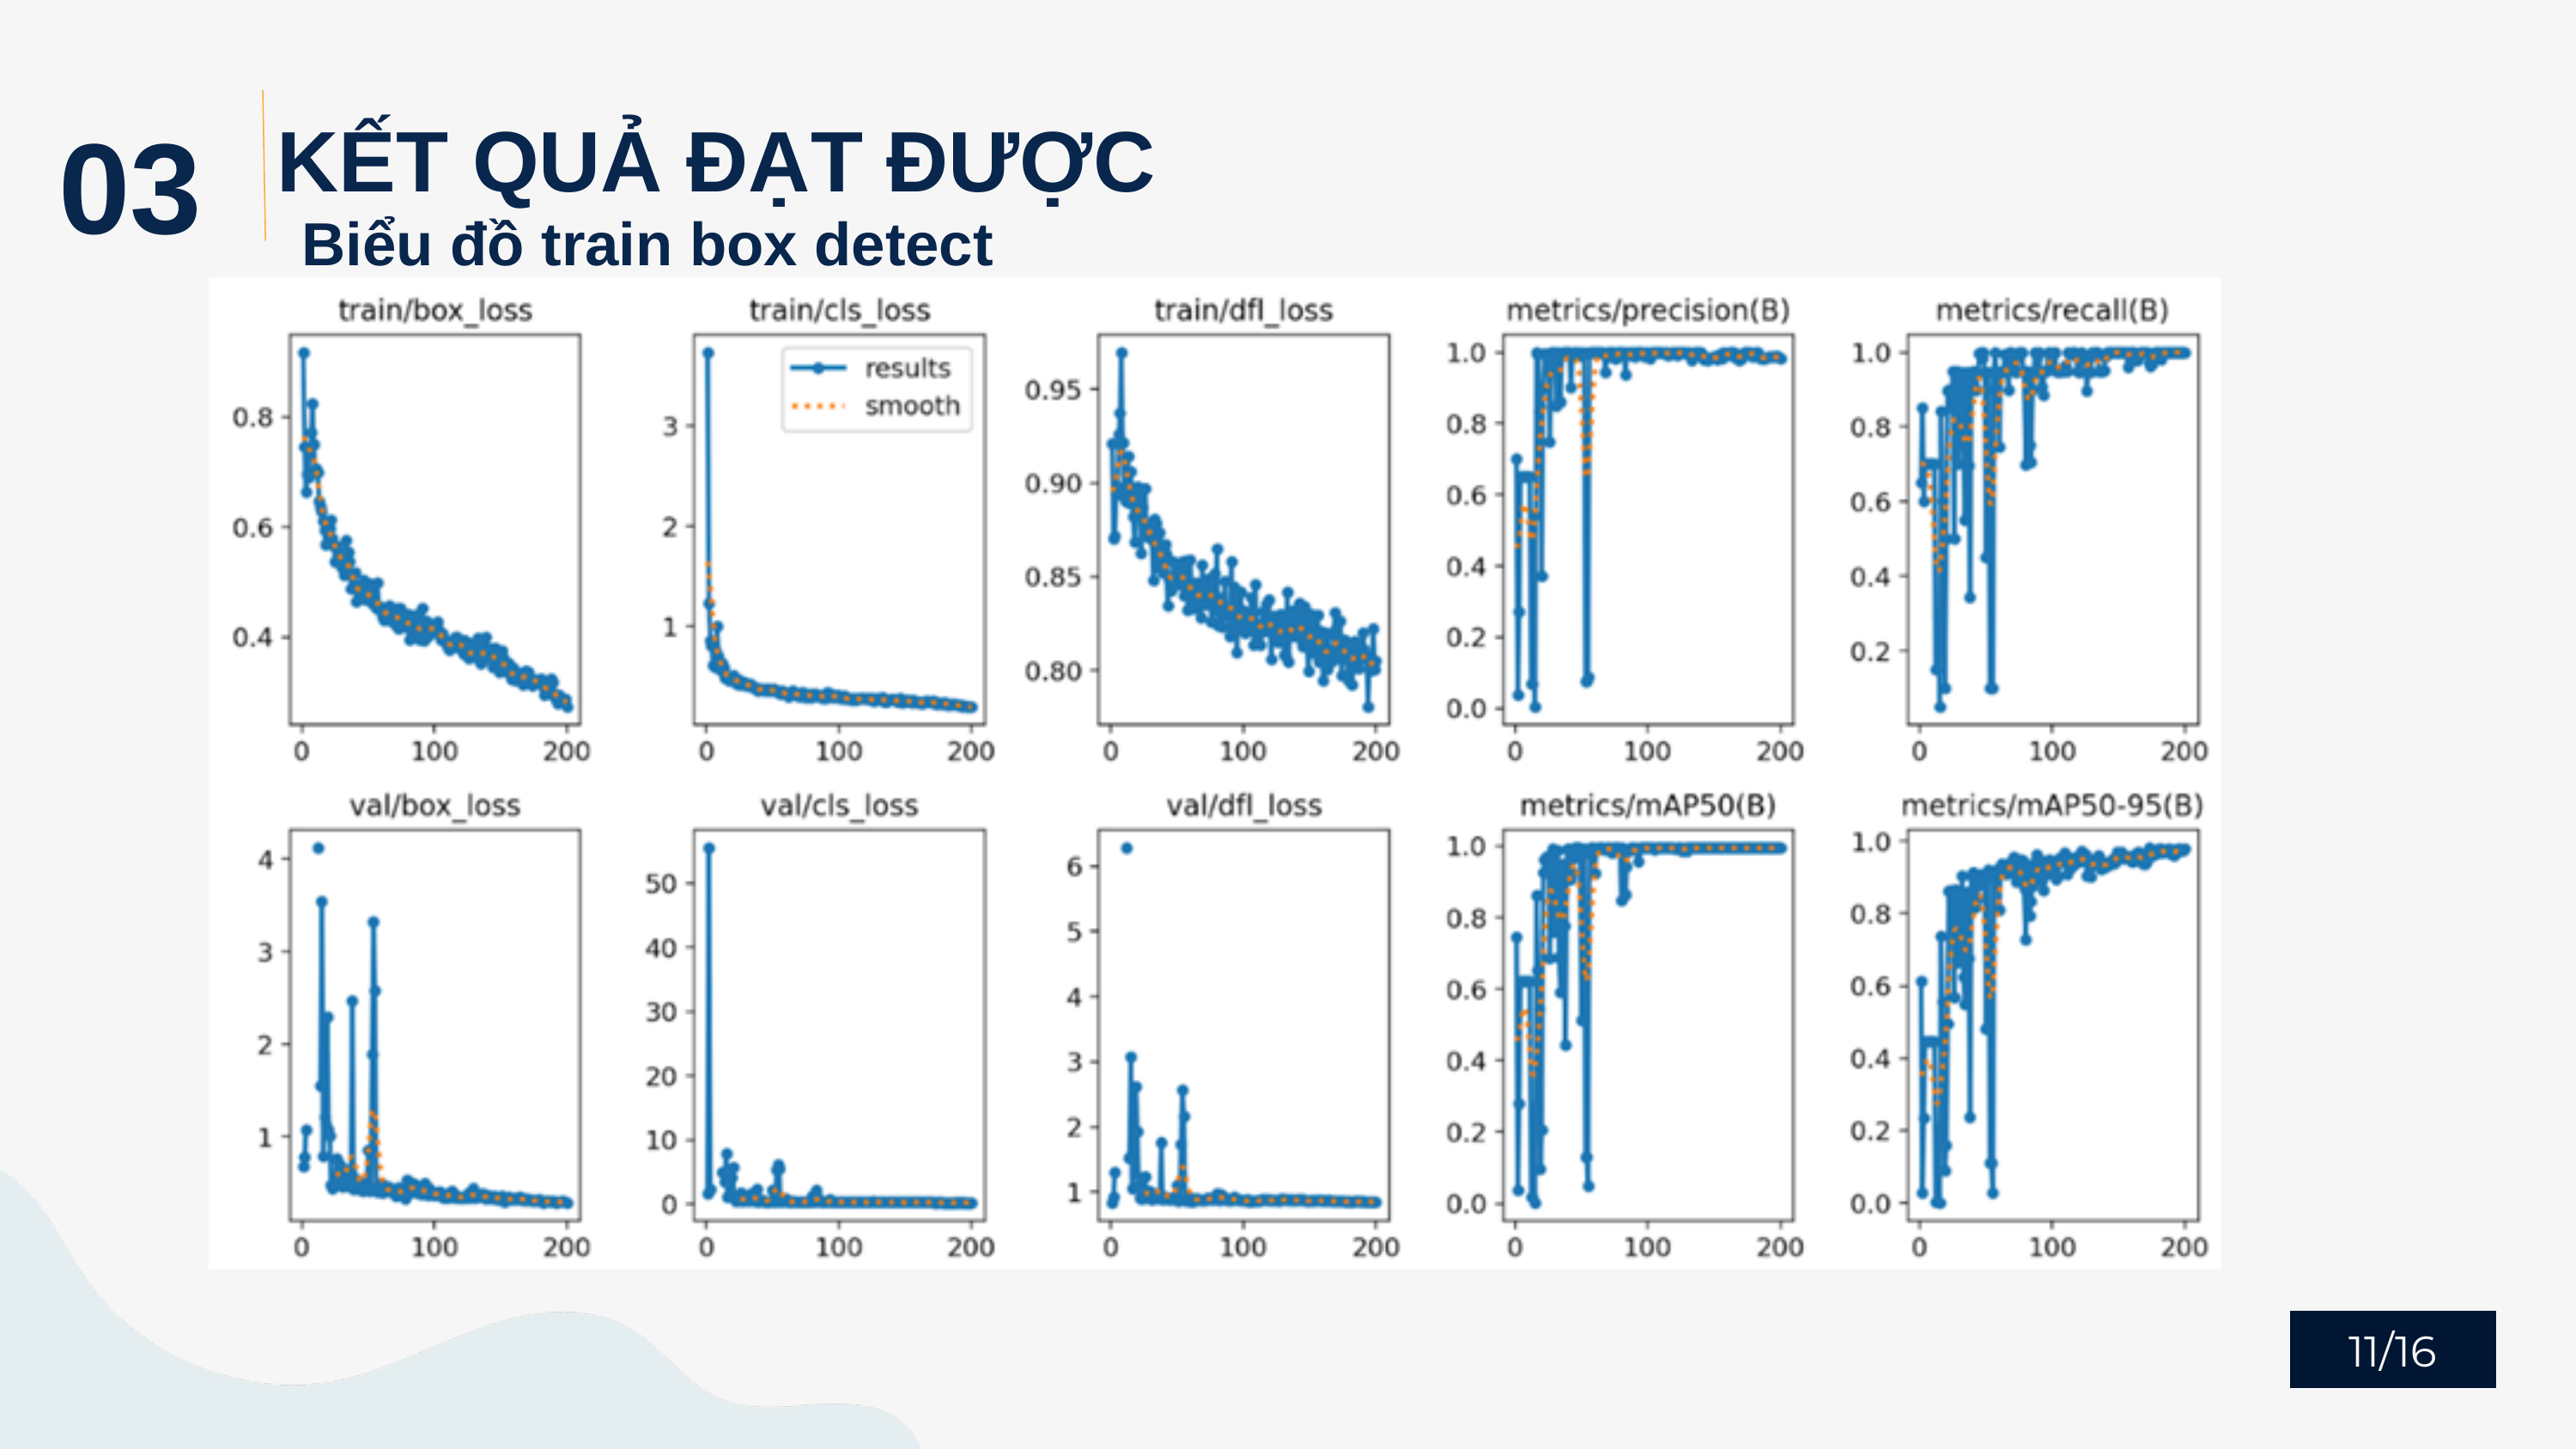

03
KẾT QUẢ ĐẠT ĐƯỢC

Biểu đồ train box detect

11/16